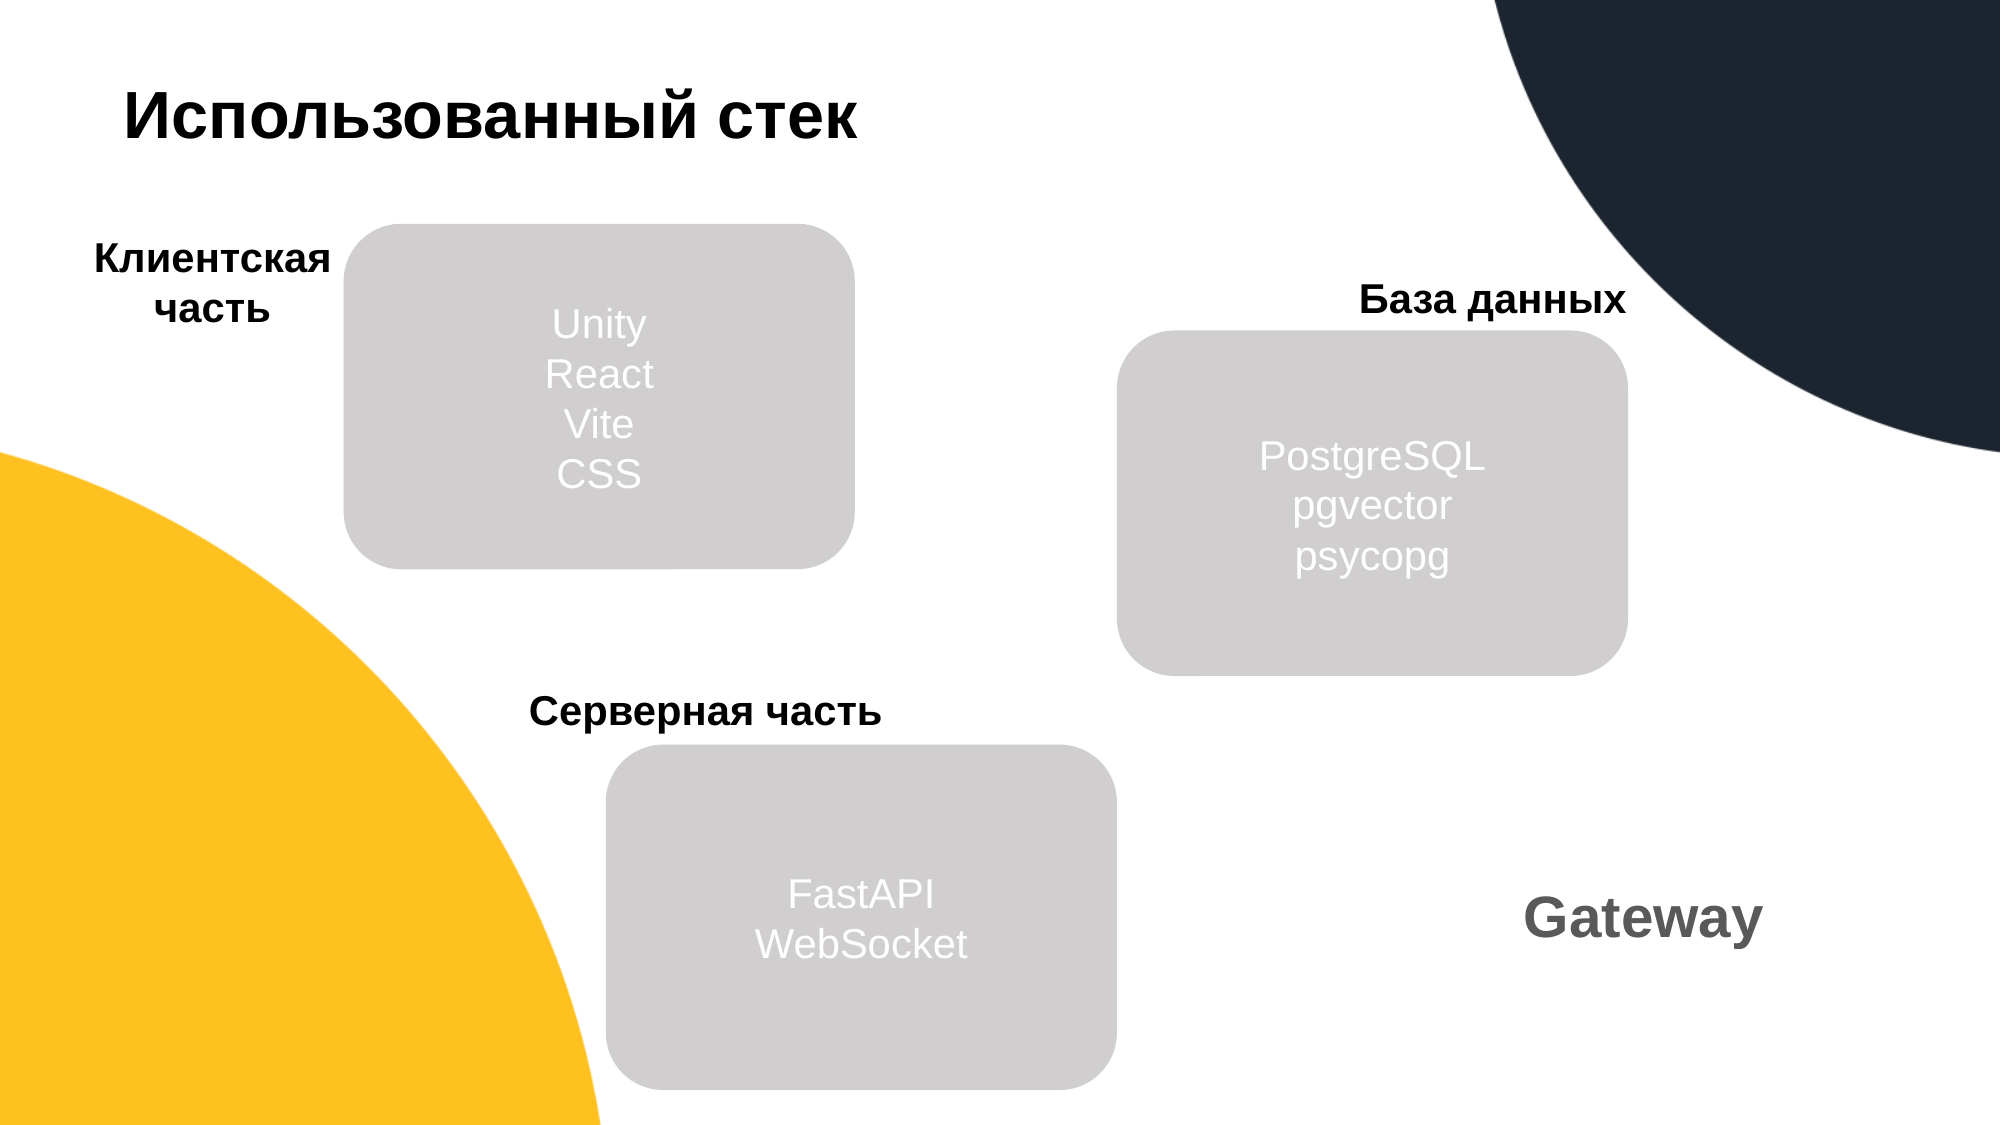

Использованный стек
Клиентская часть
Unity
React
Vite
CSS
База данных
PostgreSQL
pgvector
psycopg
Серверная часть
FastAPI
WebSocket
Gateway